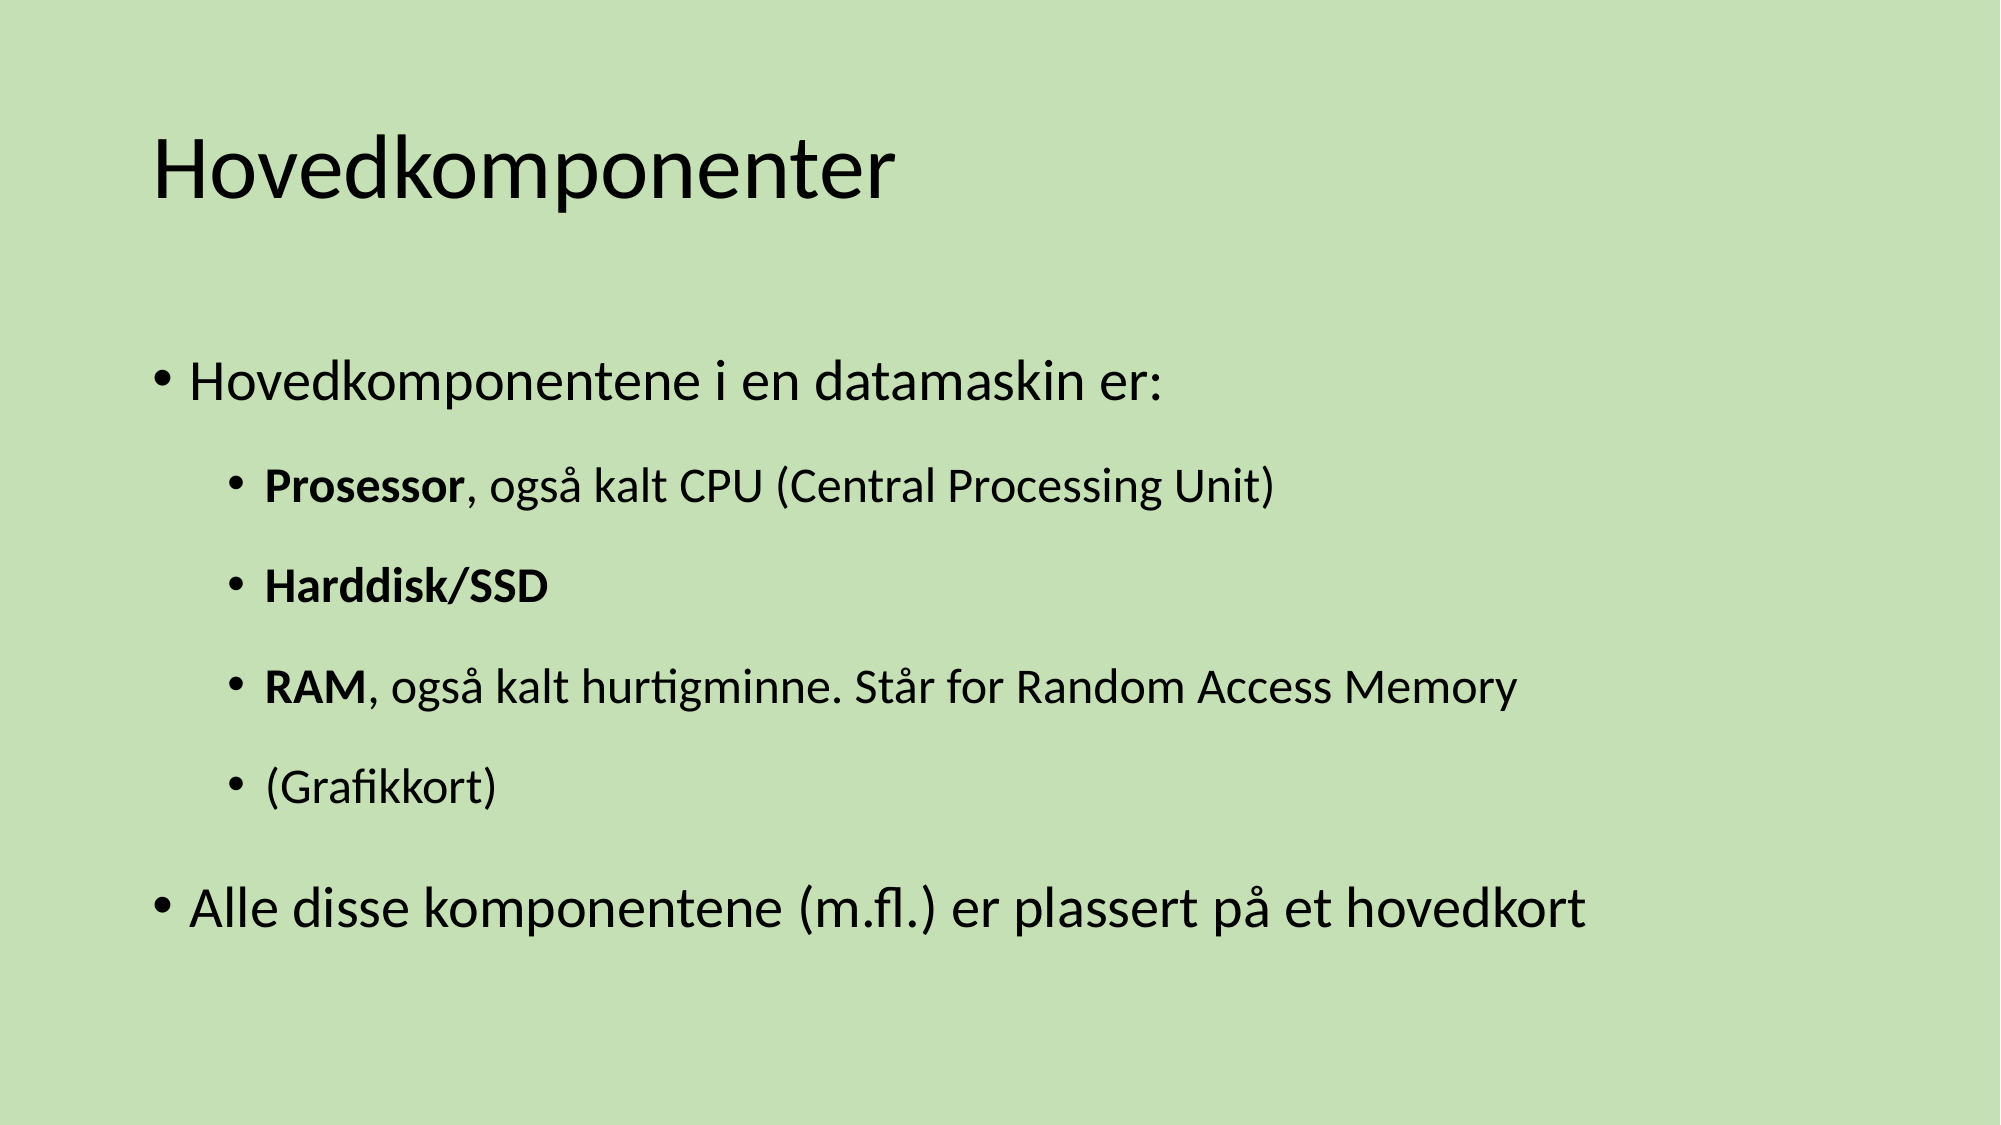

# Hovedkomponenter
Hovedkomponentene i en datamaskin er:
Prosessor, også kalt CPU (Central Processing Unit)
Harddisk/SSD
RAM, også kalt hurtigminne. Står for Random Access Memory
(Grafikkort)
Alle disse komponentene (m.fl.) er plassert på et hovedkort